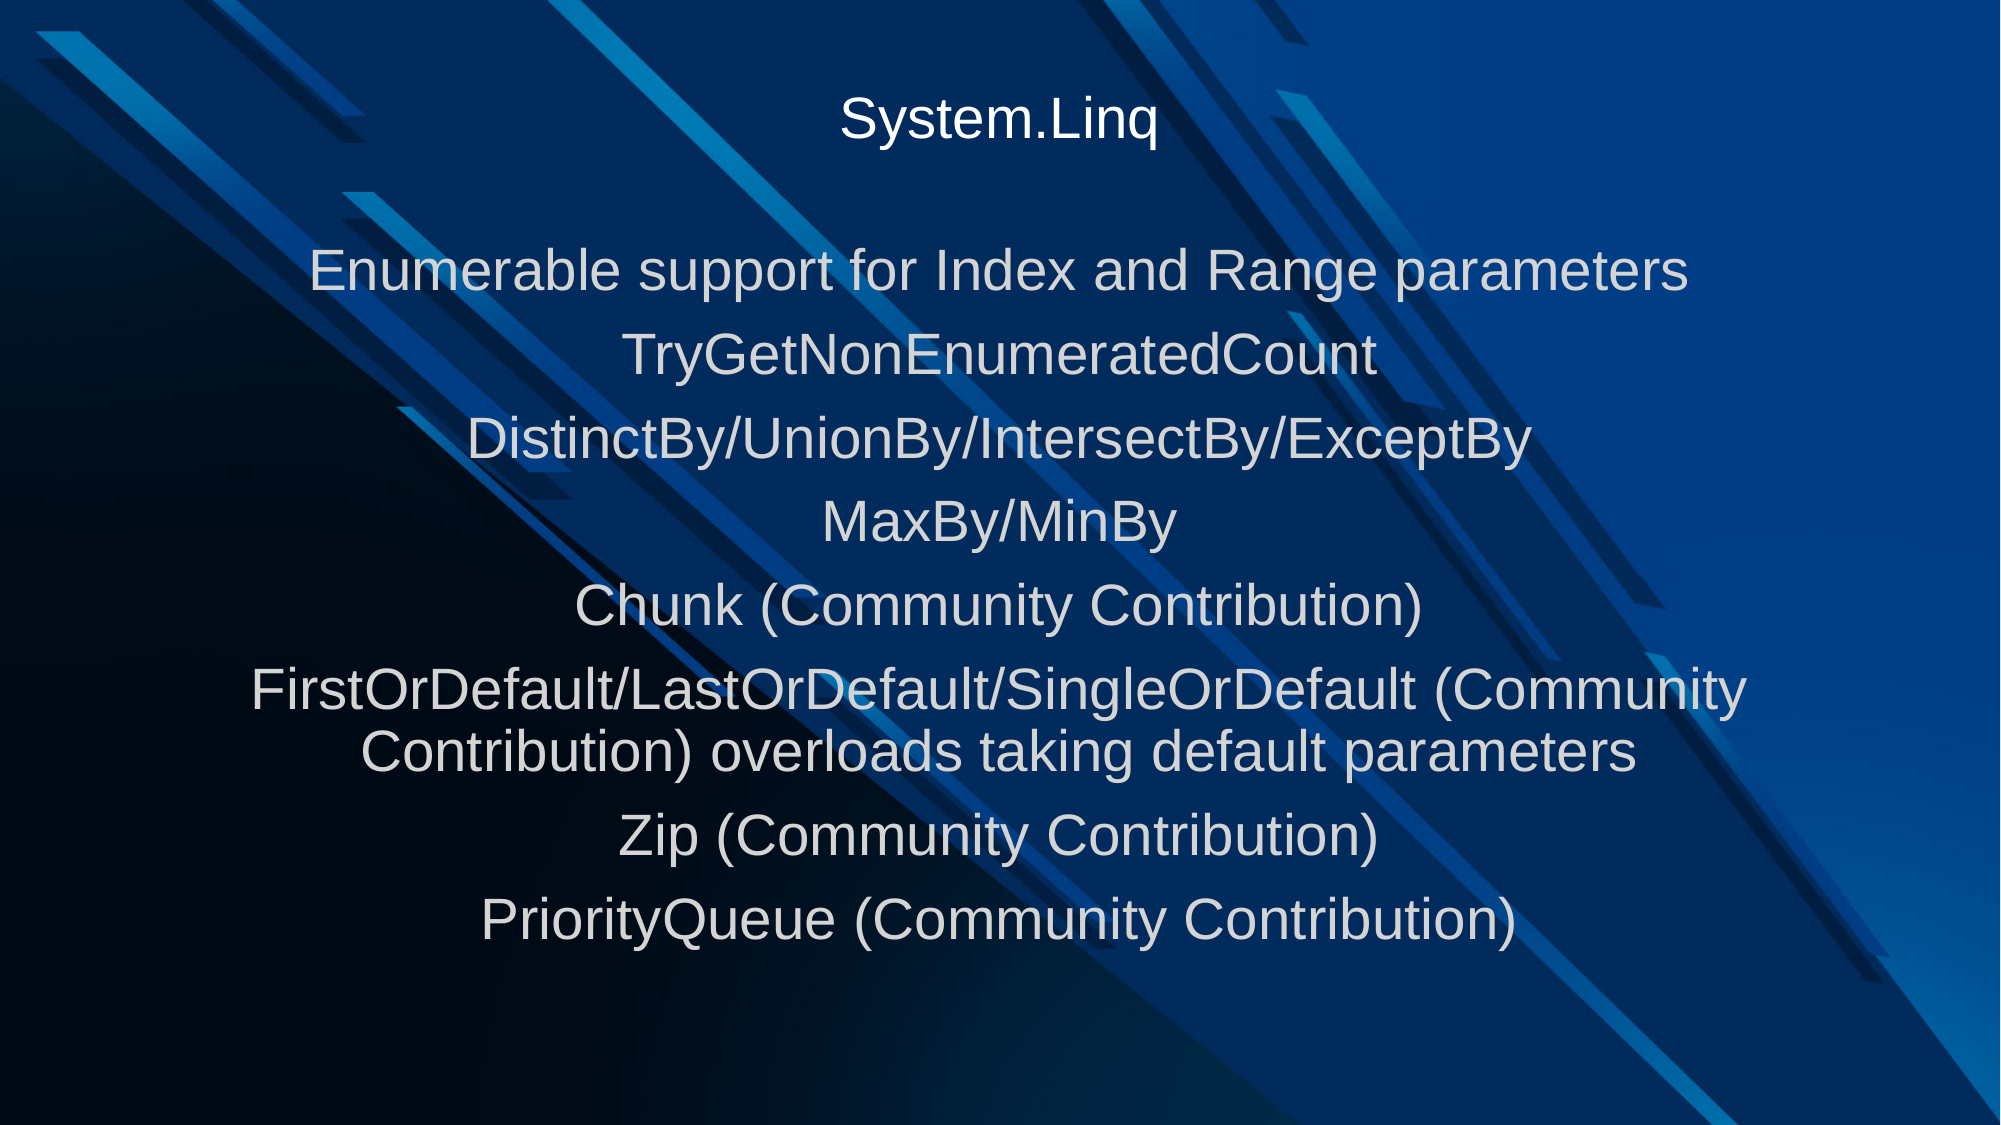

# System.Linq
Enumerable support for Index and Range parameters
TryGetNonEnumeratedCount
DistinctBy/UnionBy/IntersectBy/ExceptBy
MaxBy/MinBy
Chunk (Community Contribution)
FirstOrDefault/LastOrDefault/SingleOrDefault (Community Contribution) overloads taking default parameters
Zip (Community Contribution)
PriorityQueue (Community Contribution)